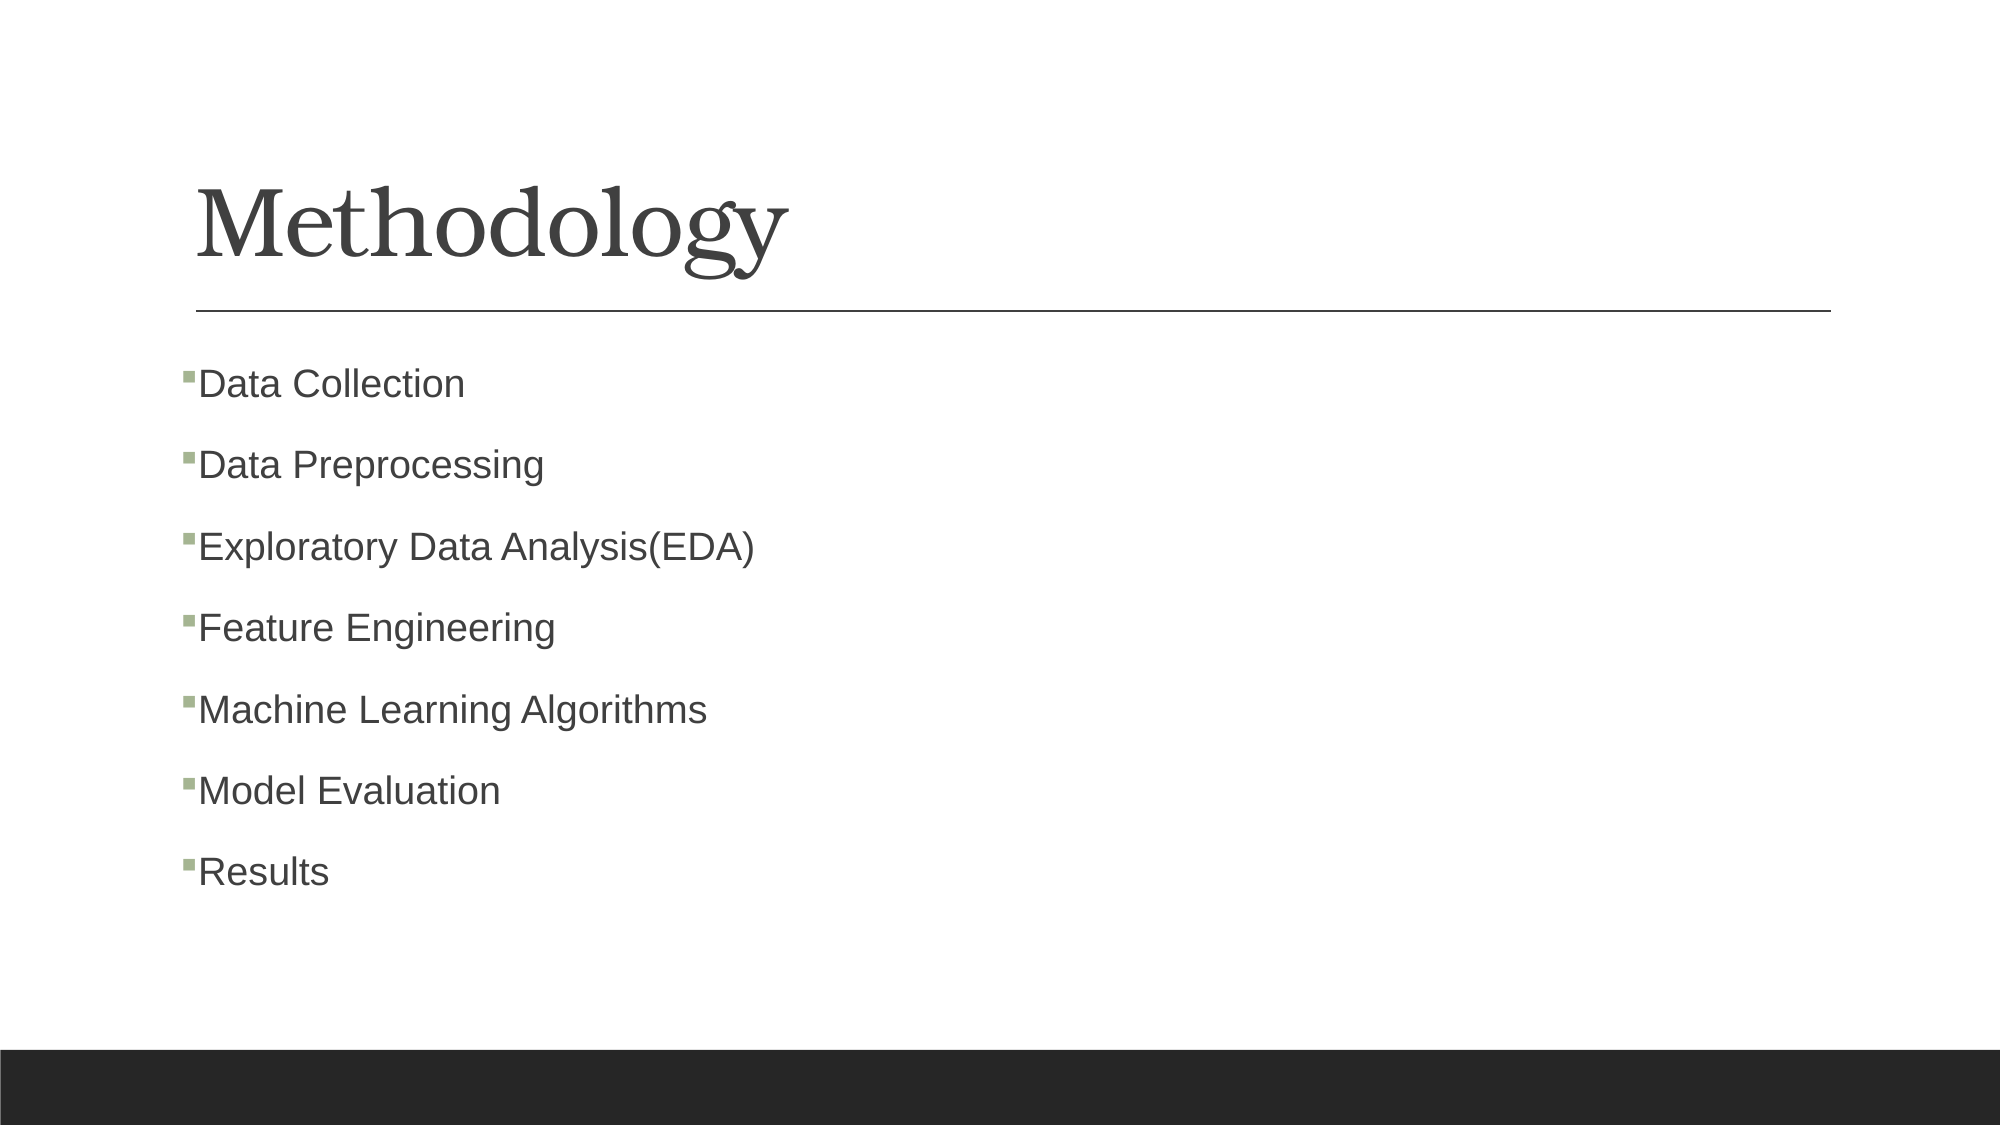

# Methodology
Data Collection
Data Preprocessing
Exploratory Data Analysis(EDA)
Feature Engineering
Machine Learning Algorithms
Model Evaluation
Results